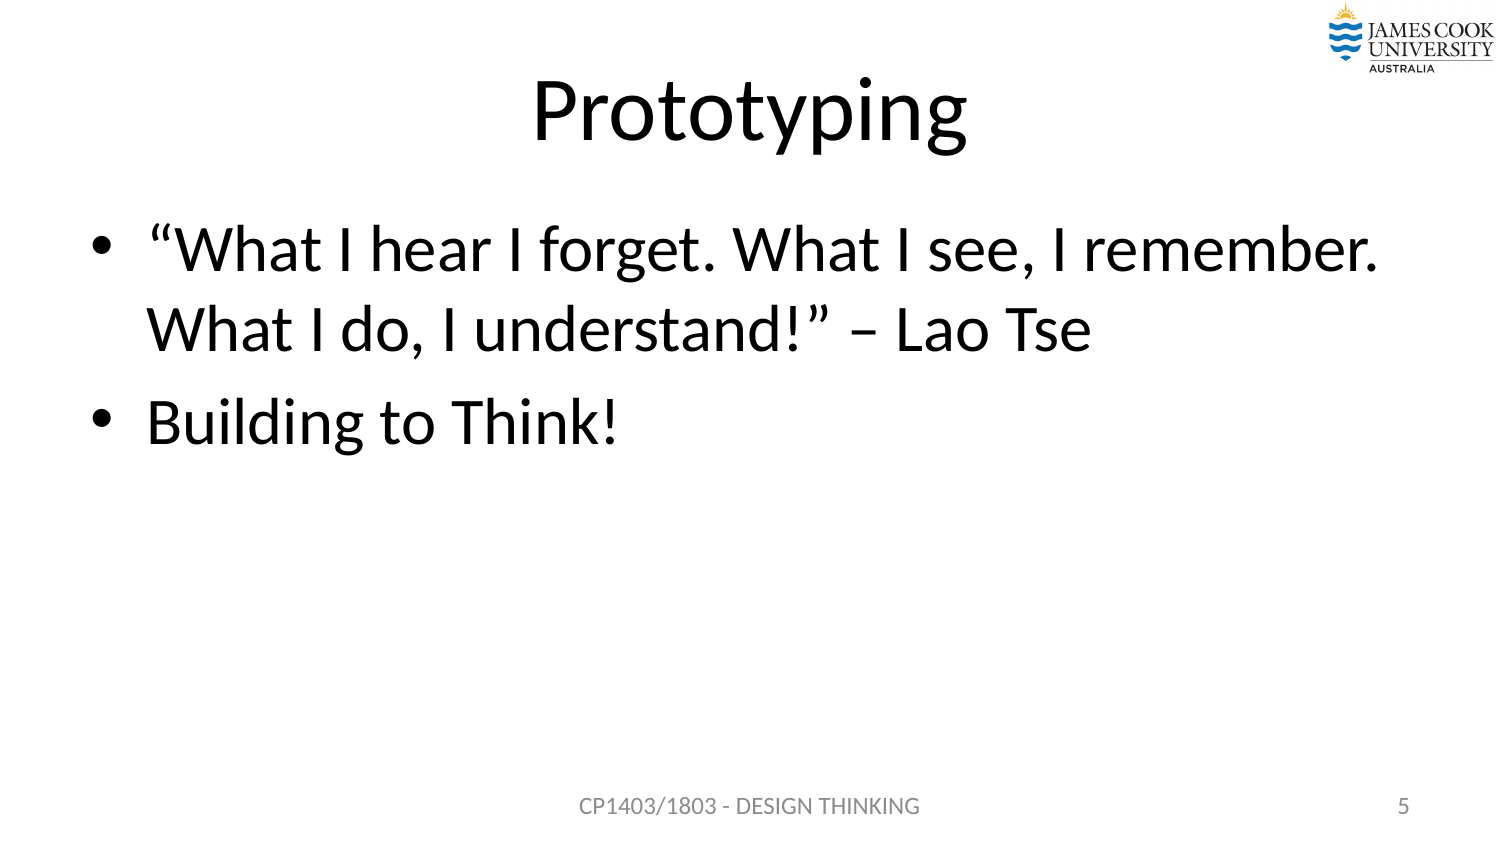

# Prototyping
“What I hear I forget. What I see, I remember. What I do, I understand!” – Lao Tse
Building to Think!
CP1403/1803 - DESIGN THINKING
5